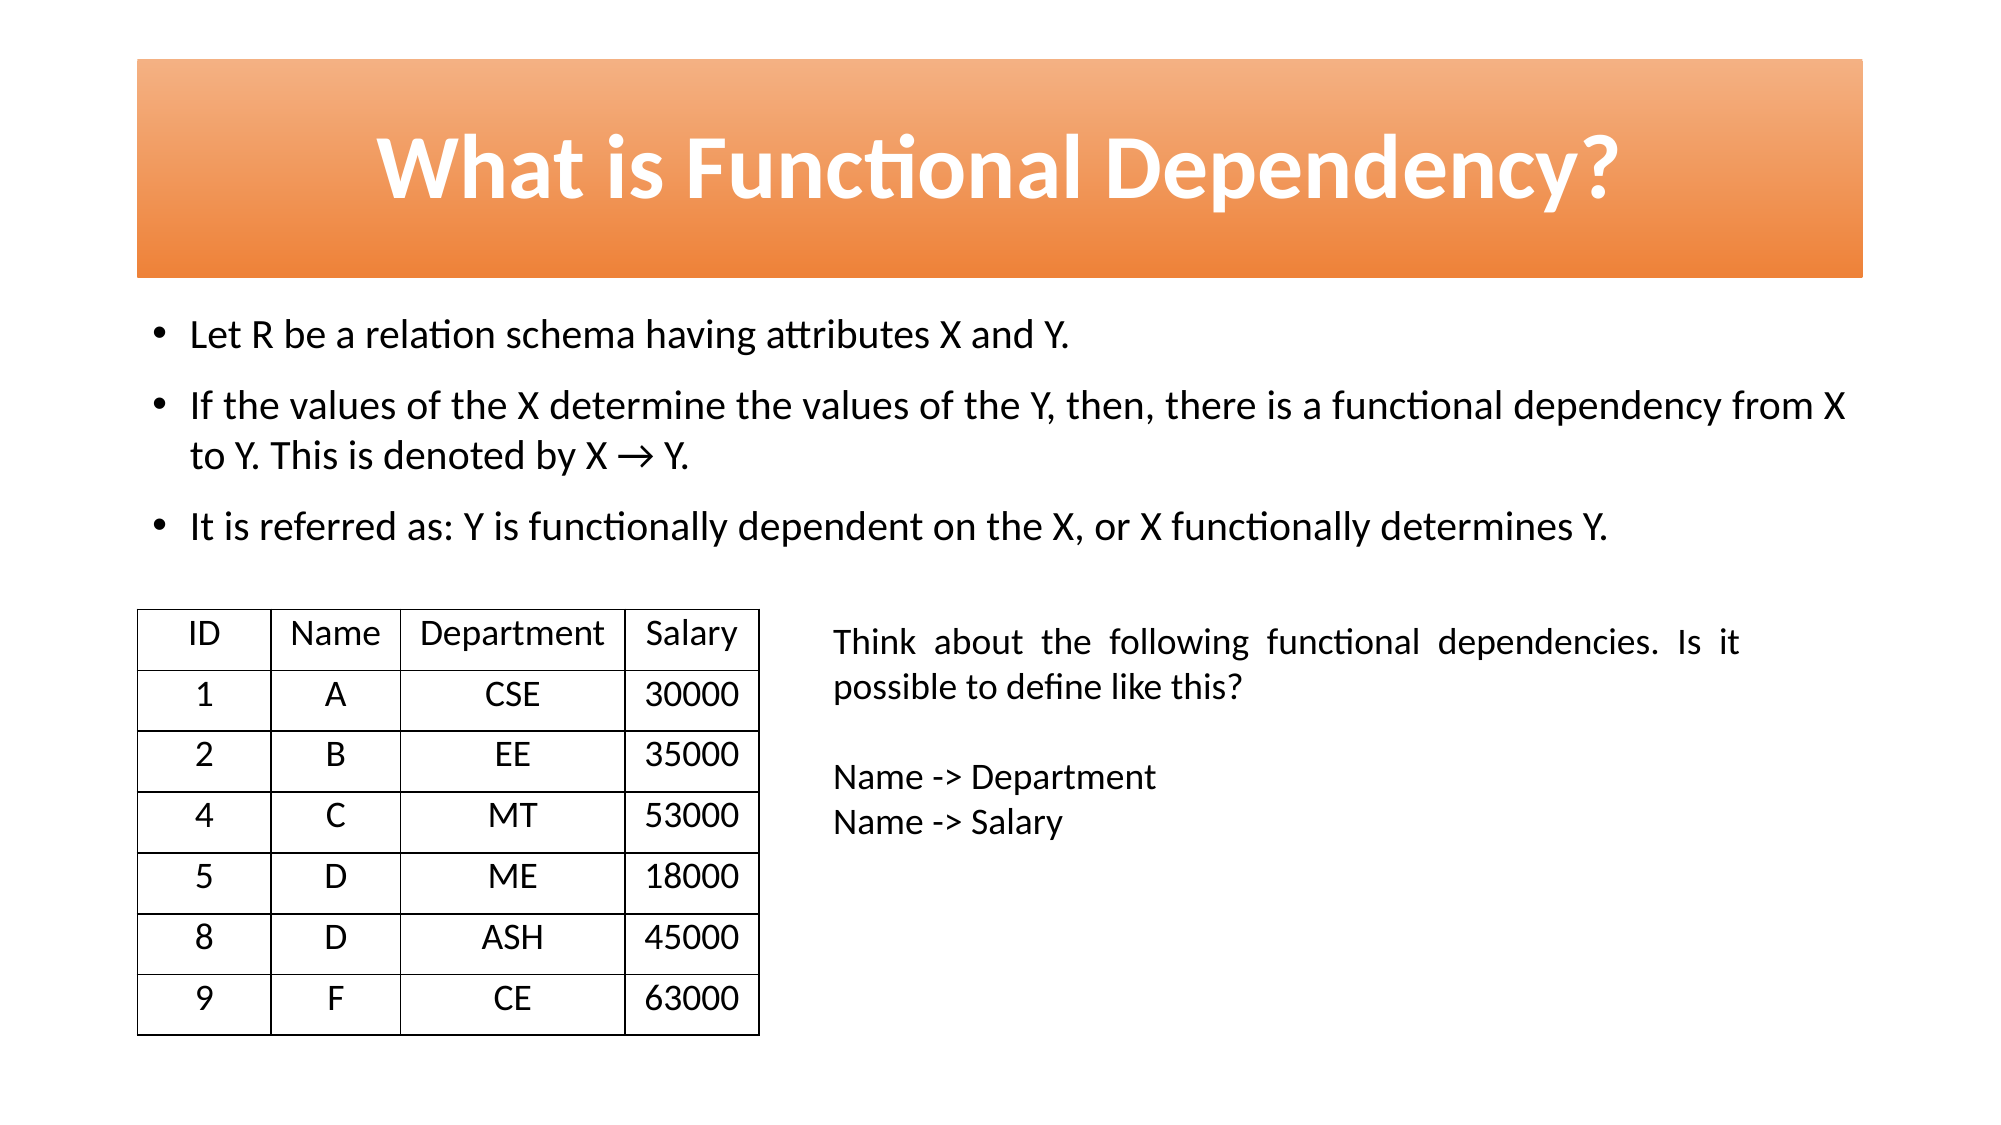

# What is Functional Dependency?
Let R be a relation schema having attributes X and Y.
If the values of the X determine the values of the Y, then, there is a functional dependency from X to Y. This is denoted by X → Y.
It is referred as: Y is functionally dependent on the X, or X functionally determines Y.

| ID | Name | Department | Salary |
| --- | --- | --- | --- |
| 1 | A | CSE | 30000 |
| 2 | B | EE | 35000 |
| 4 | C | MT | 53000 |
| 5 | D | ME | 18000 |
| 8 | D | ASH | 45000 |
| 9 | F | CE | 63000 |
Think about the following functional dependencies. Is it possible to define like this?

Name -> Department
Name -> Salary